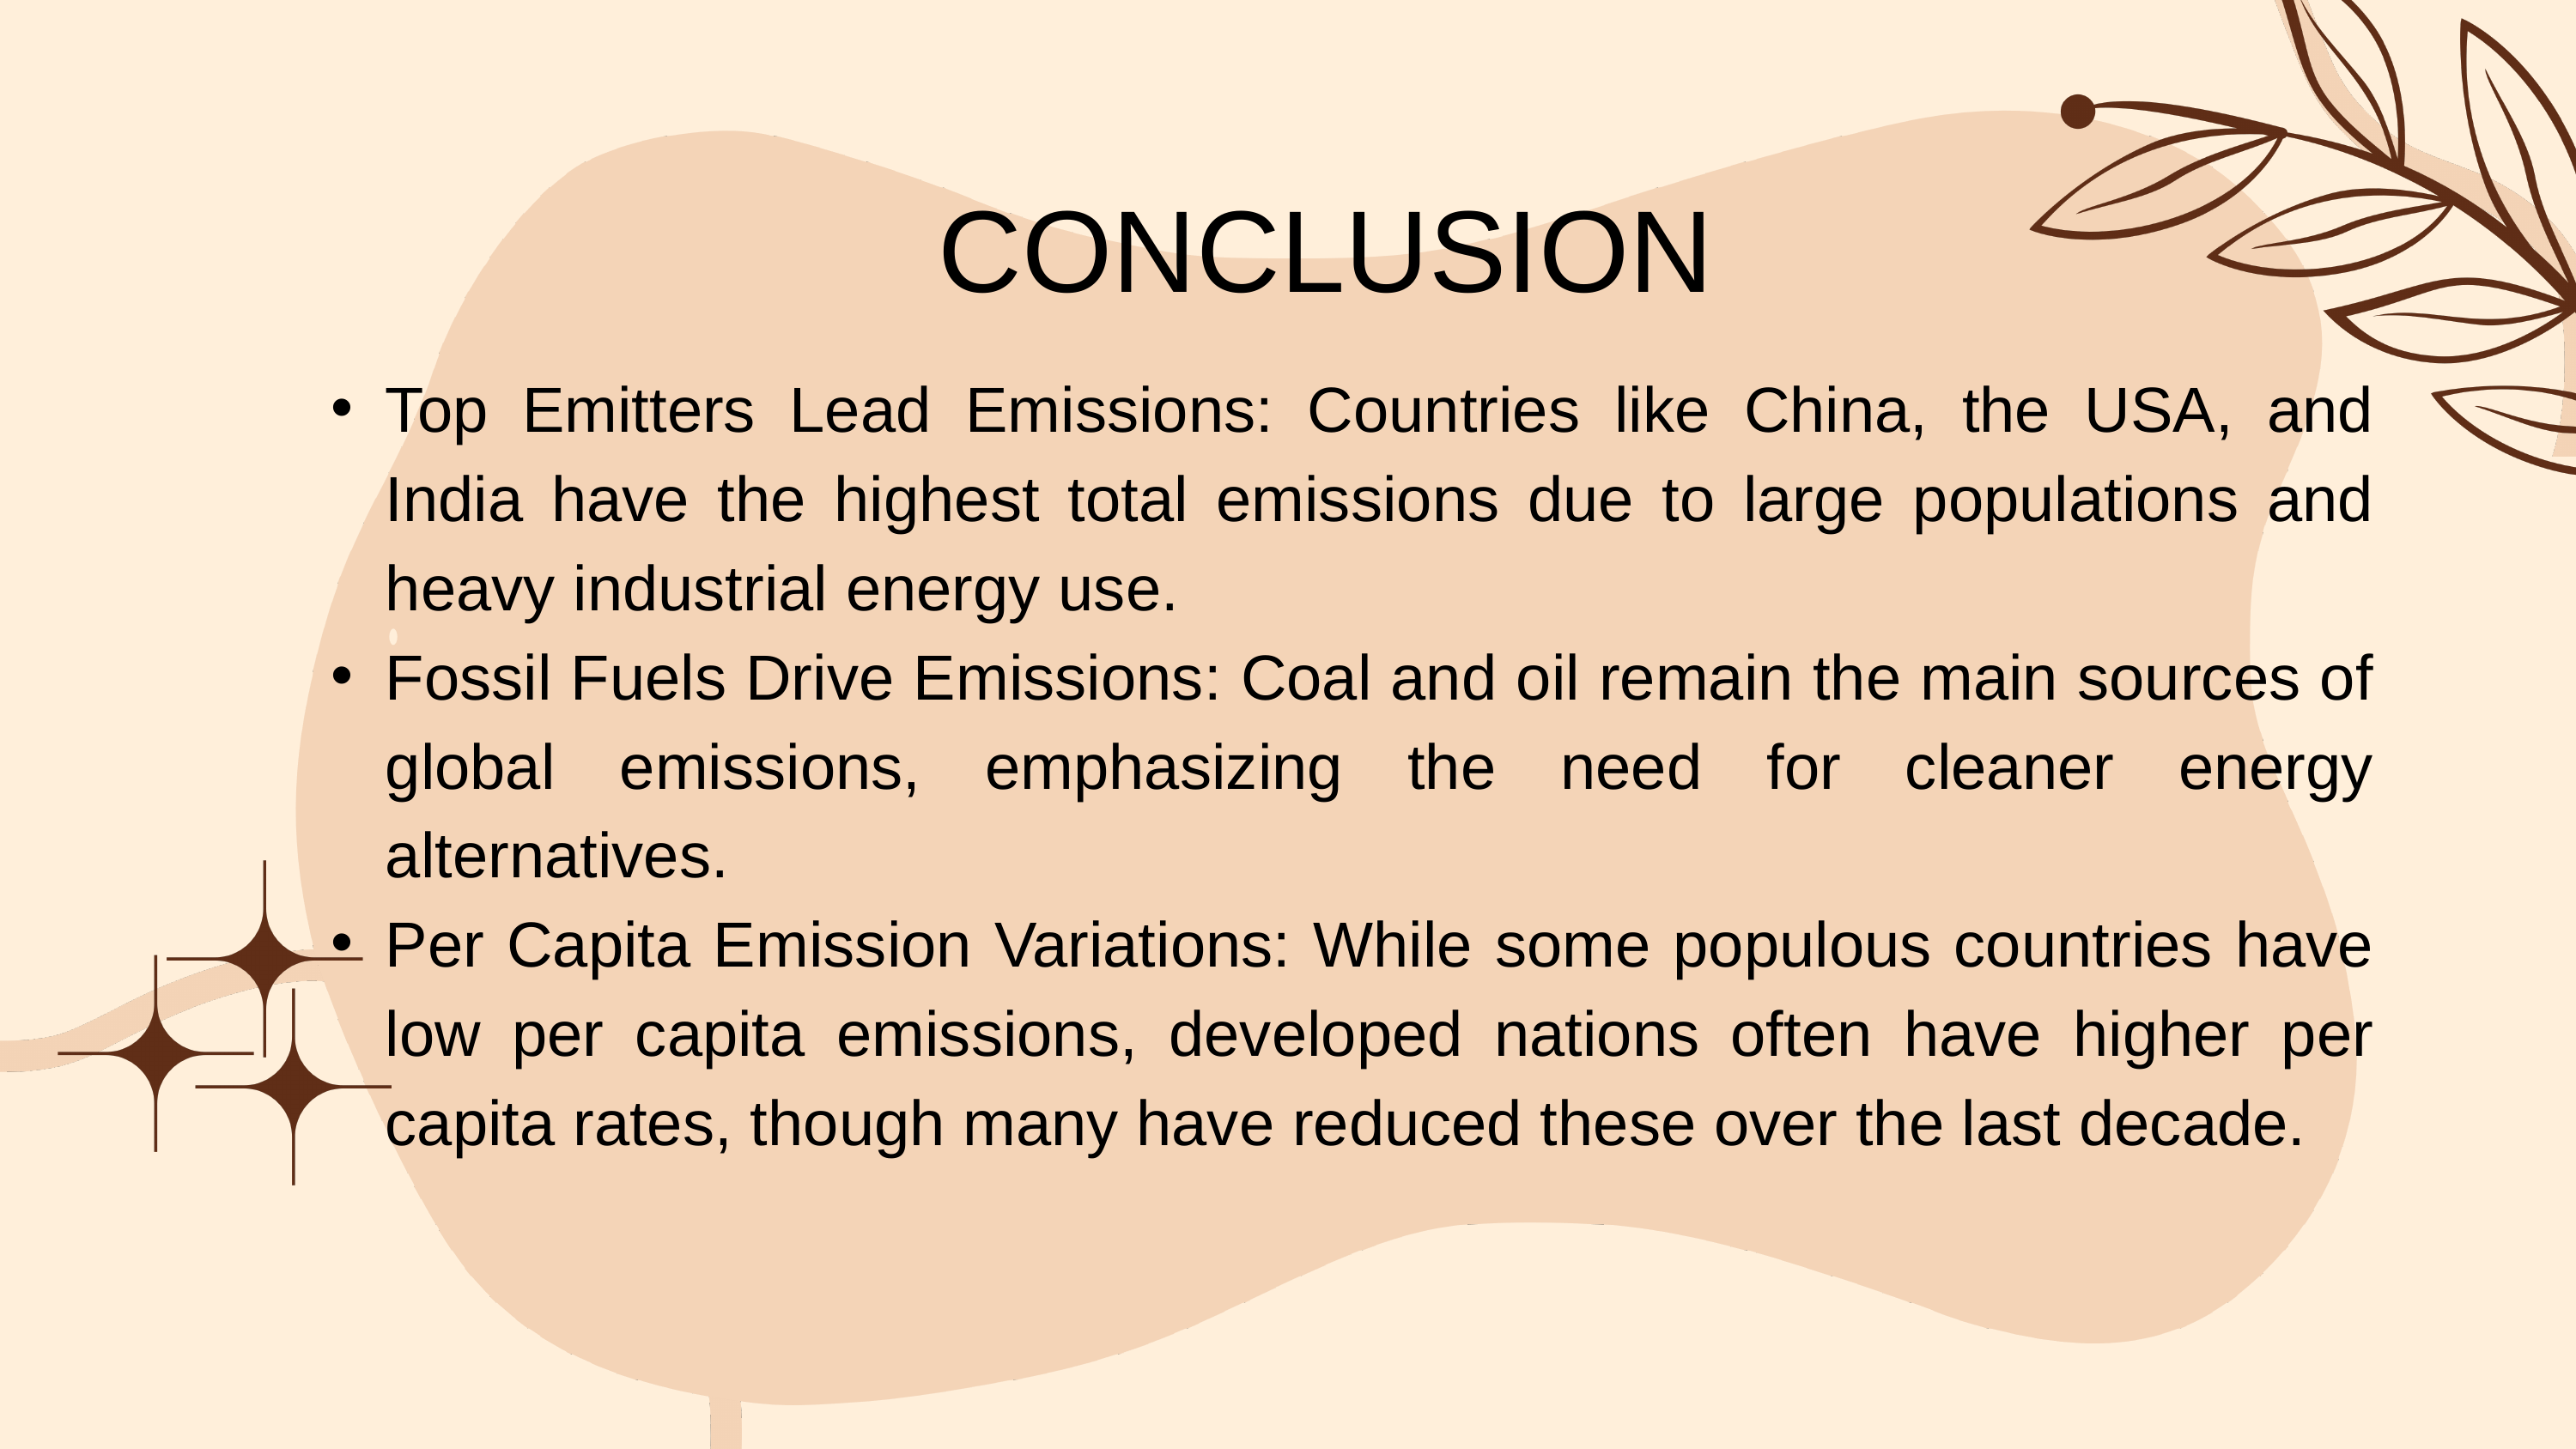

CONCLUSION
Top Emitters Lead Emissions: Countries like China, the USA, and India have the highest total emissions due to large populations and heavy industrial energy use.
Fossil Fuels Drive Emissions: Coal and oil remain the main sources of global emissions, emphasizing the need for cleaner energy alternatives.
Per Capita Emission Variations: While some populous countries have low per capita emissions, developed nations often have higher per capita rates, though many have reduced these over the last decade.